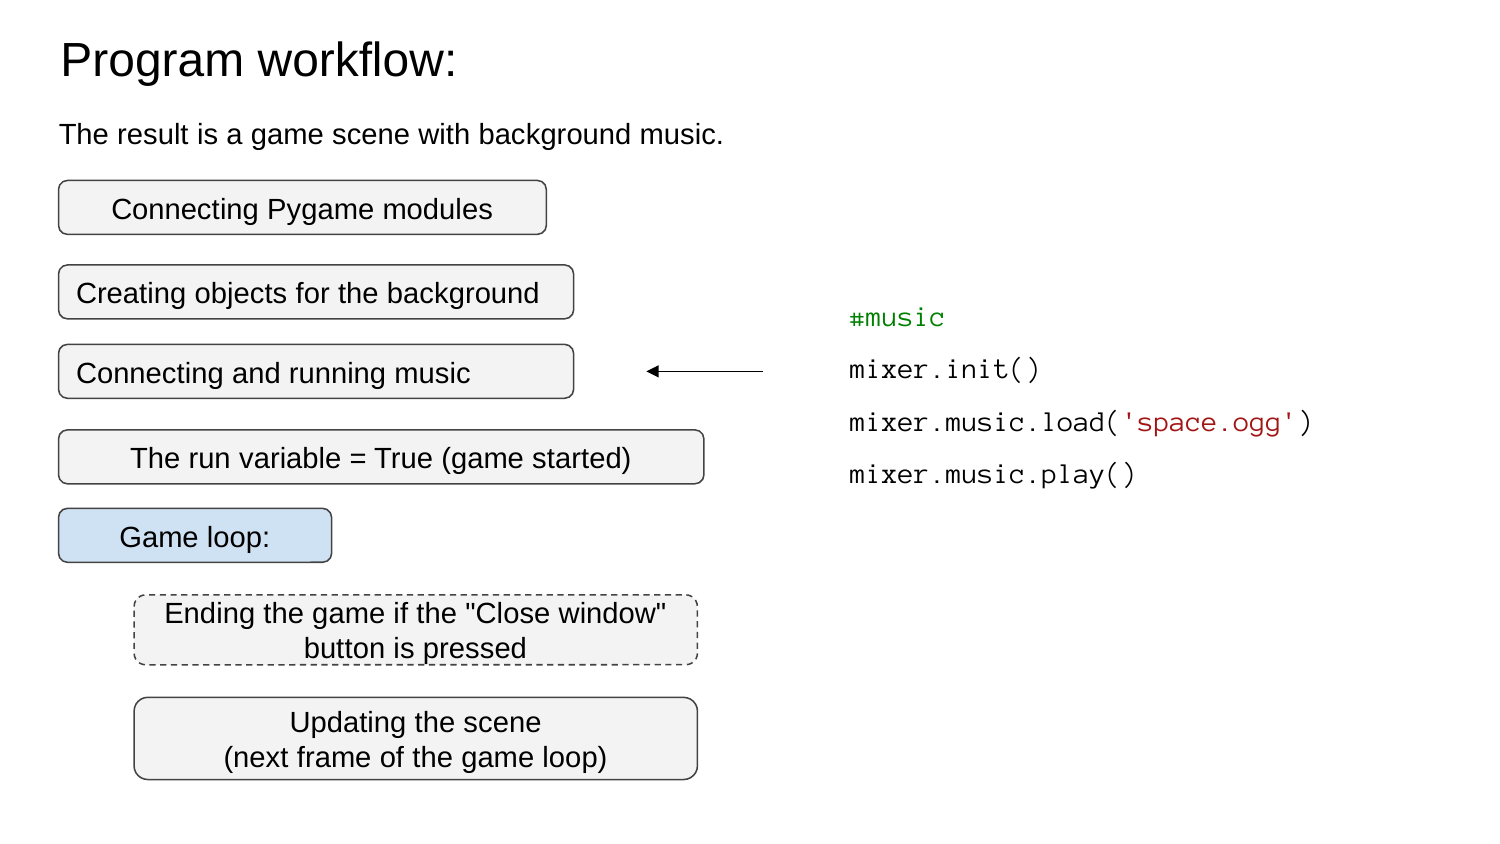

Program workflow:
The result is a game scene with background music.
Connecting Pygame modules
Creating objects for the background
#music
mixer.init()
mixer.music.load('space.ogg')
mixer.music.play()

Connecting and running music
The run variable = True (game started)
«Мозговой
штурм»
Game loop:
Ending the game if the "Close window" button is pressed
Updating the scene
(next frame of the game loop)